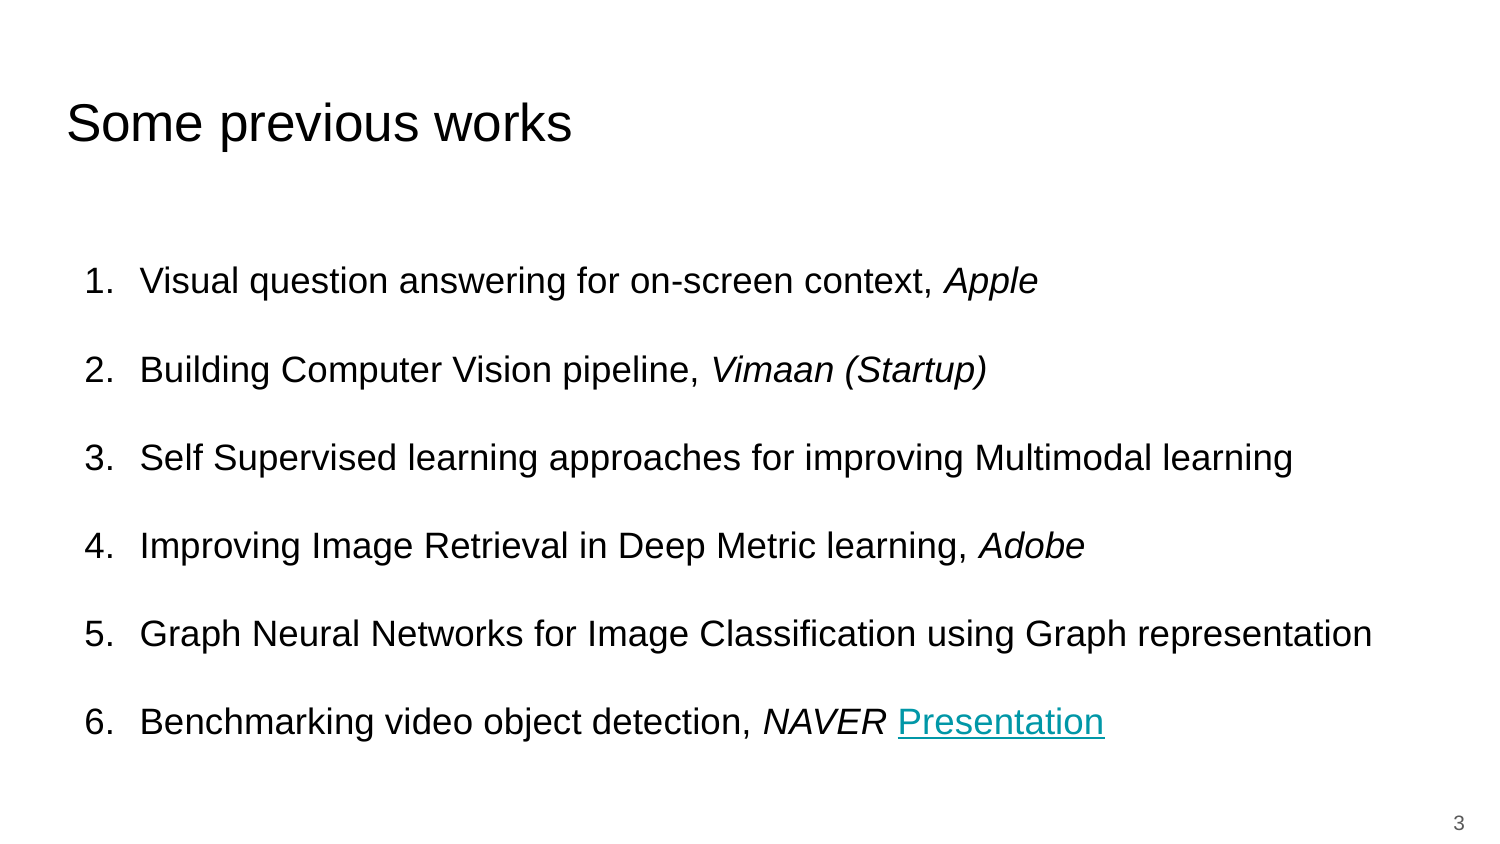

# Some previous works
Visual question answering for on-screen context, Apple
Building Computer Vision pipeline, Vimaan (Startup)
Self Supervised learning approaches for improving Multimodal learning
Improving Image Retrieval in Deep Metric learning, Adobe
Graph Neural Networks for Image Classification using Graph representation
Benchmarking video object detection, NAVER Presentation
3